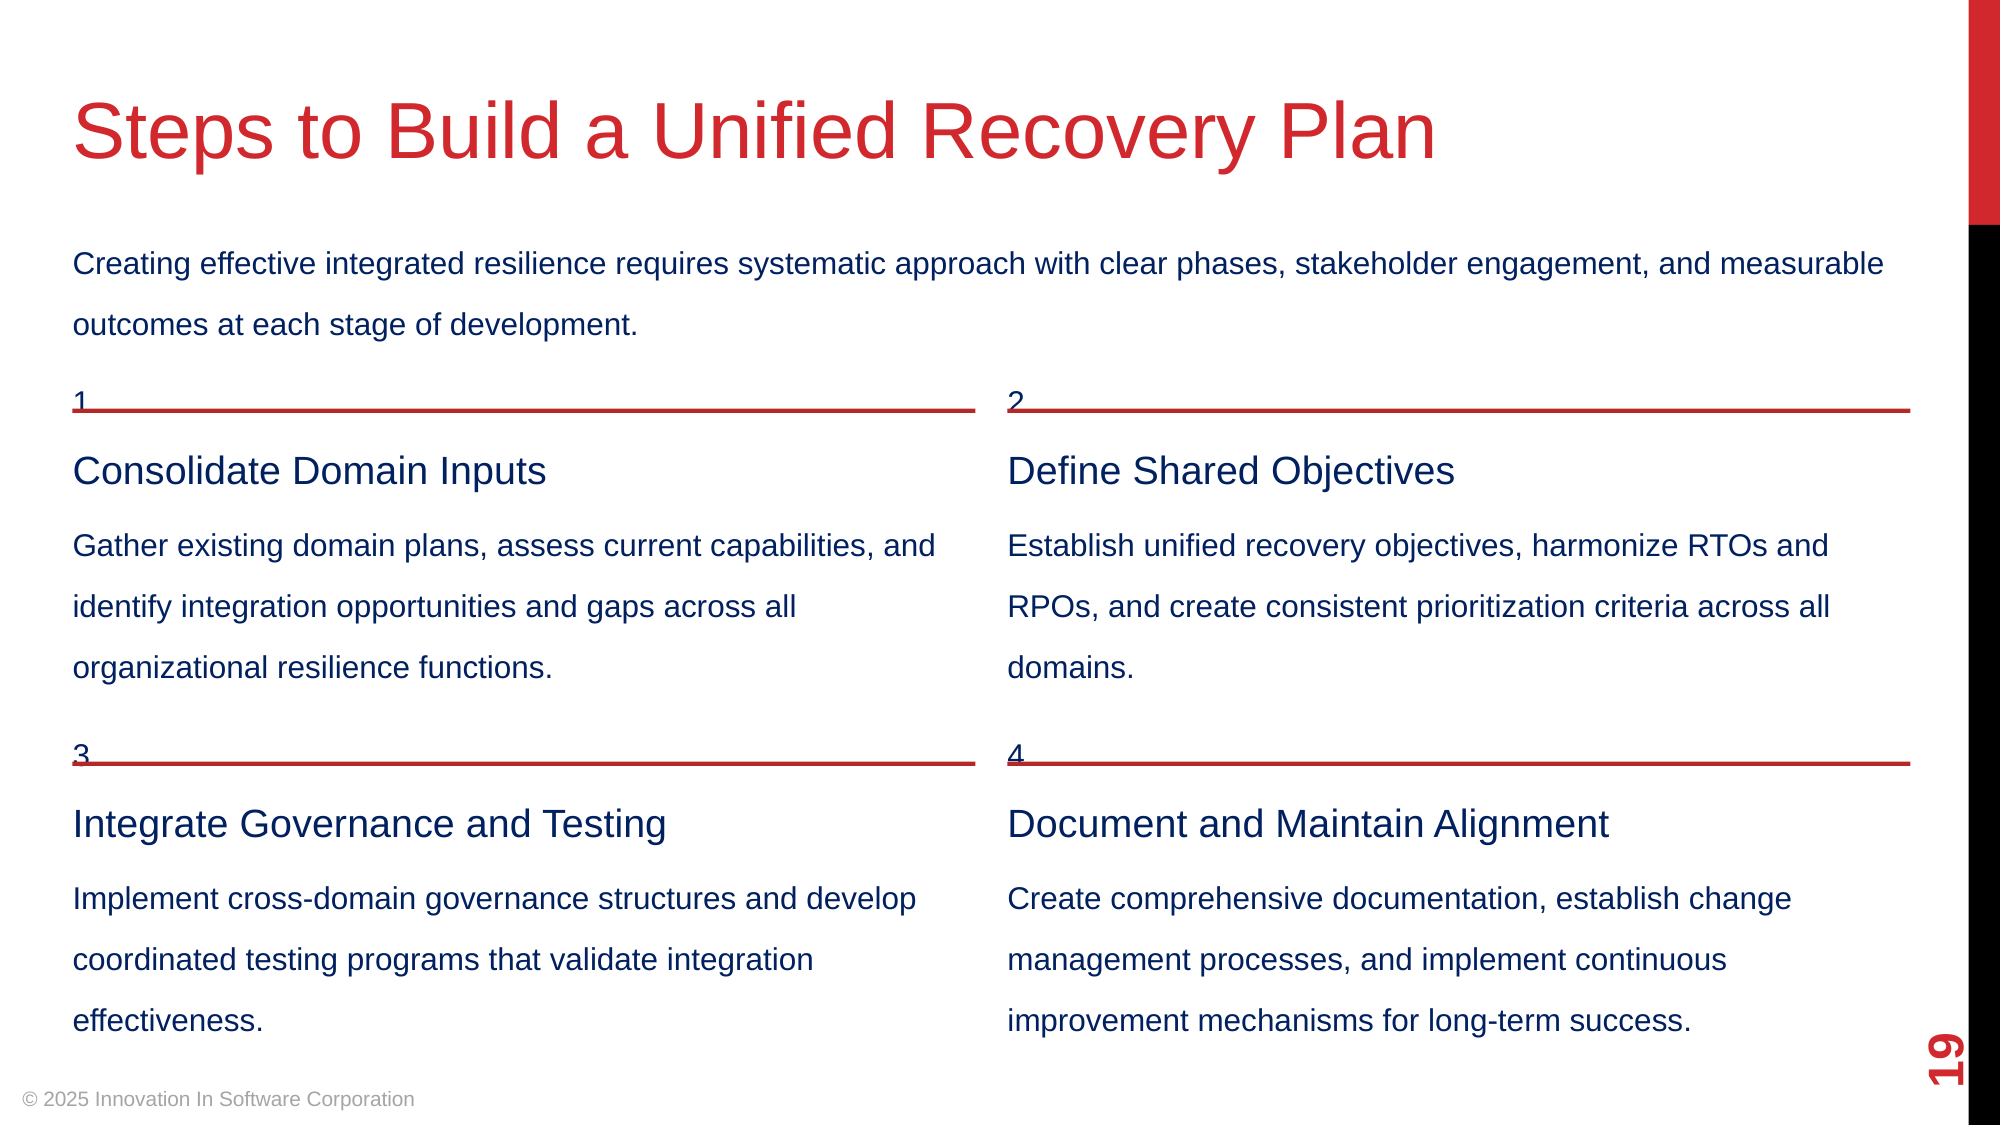

Steps to Build a Unified Recovery Plan
Creating effective integrated resilience requires systematic approach with clear phases, stakeholder engagement, and measurable outcomes at each stage of development.
1
2

Consolidate Domain Inputs
Define Shared Objectives
Gather existing domain plans, assess current capabilities, and identify integration opportunities and gaps across all organizational resilience functions.
Establish unified recovery objectives, harmonize RTOs and RPOs, and create consistent prioritization criteria across all domains.
3
4

Integrate Governance and Testing
Document and Maintain Alignment
Implement cross-domain governance structures and develop coordinated testing programs that validate integration effectiveness.
Create comprehensive documentation, establish change management processes, and implement continuous improvement mechanisms for long-term success.
19
© 2025 Innovation In Software Corporation